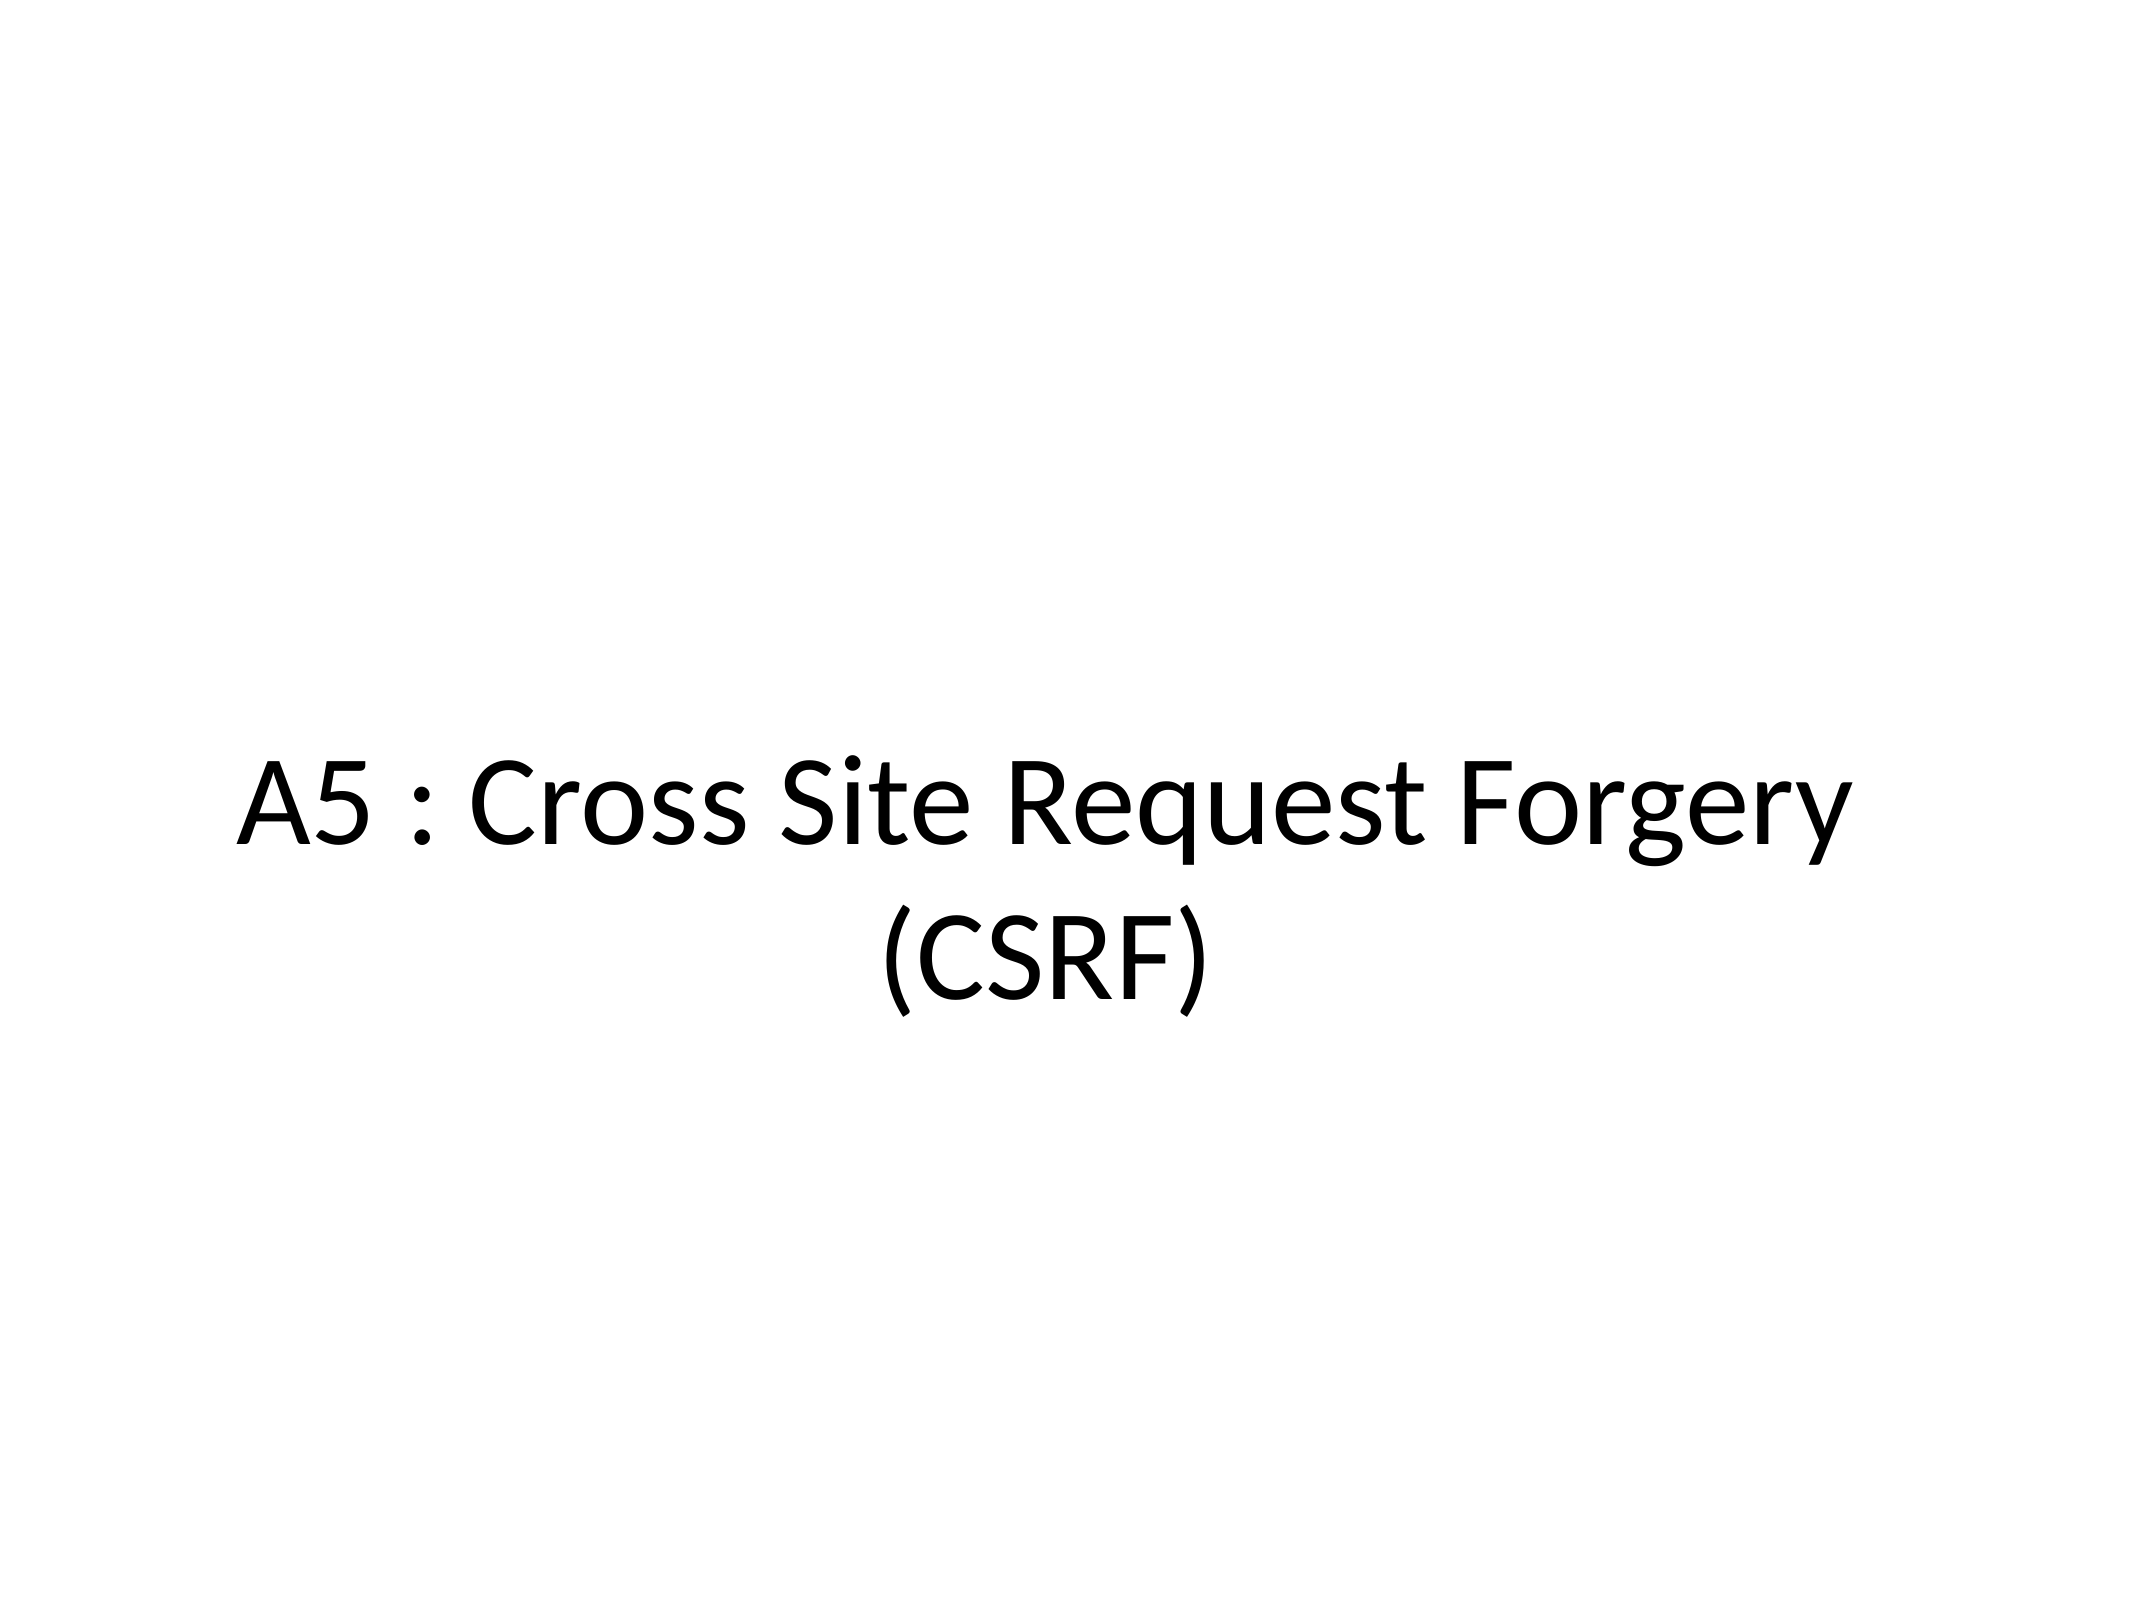

# A5 : Cross Site Request Forgery (CSRF)
228